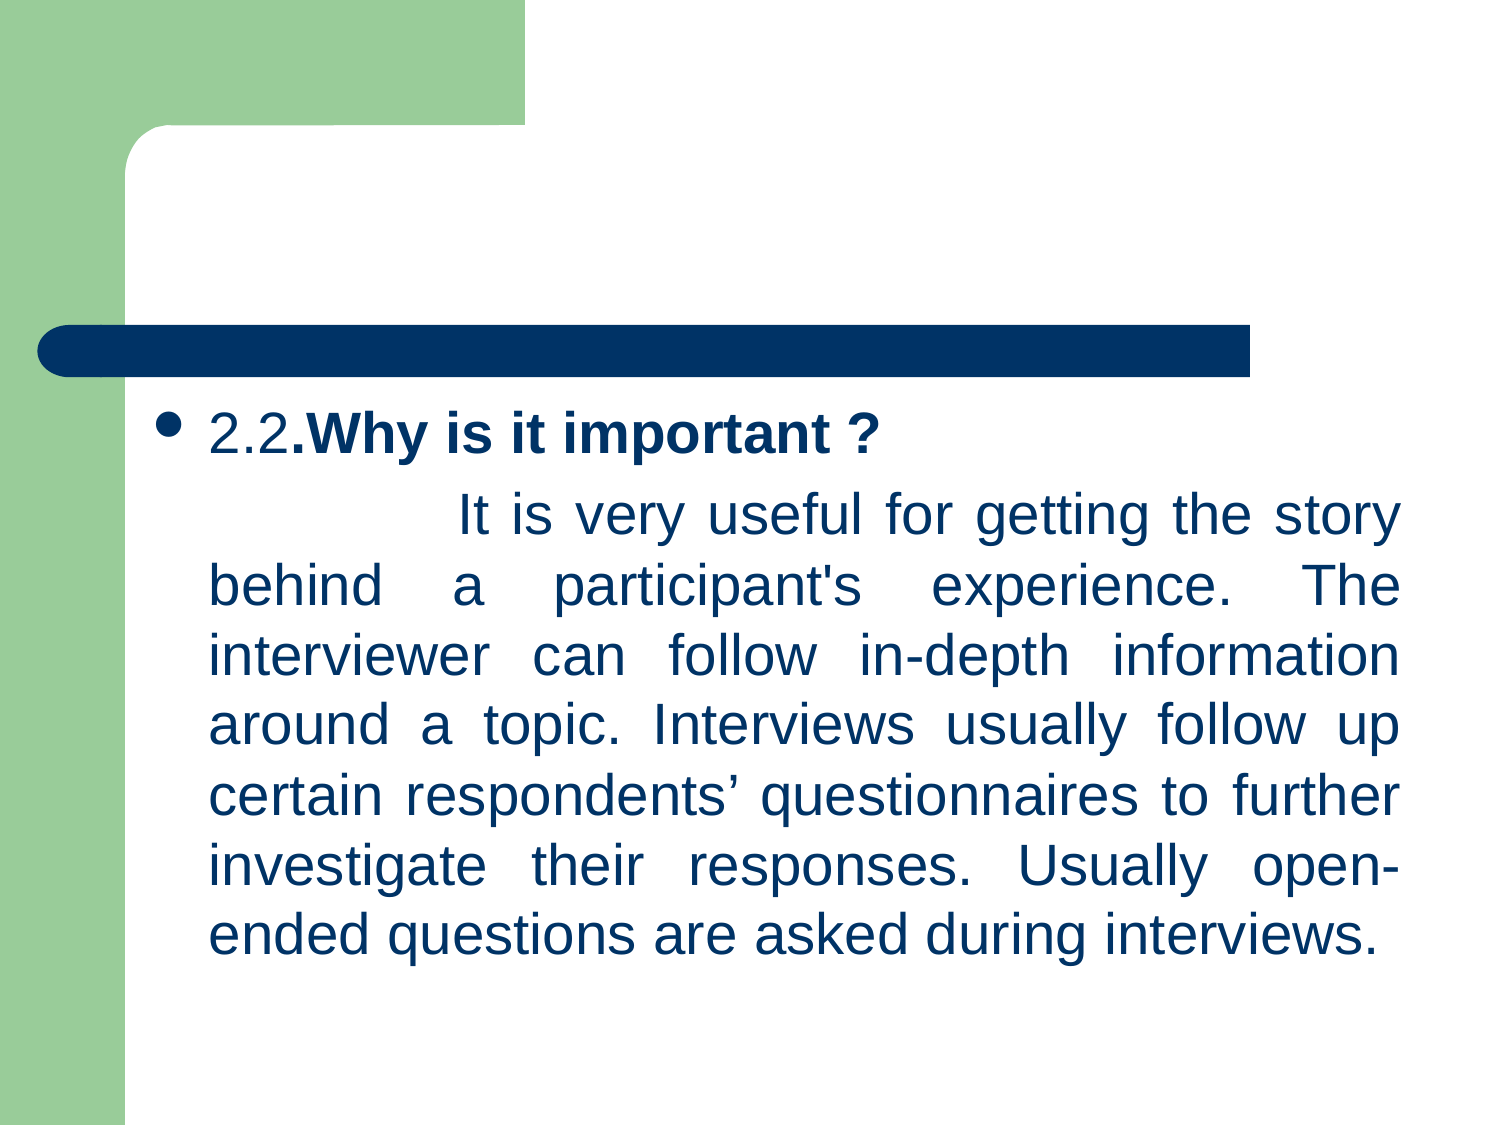

#
2.2.Why is it important ?
              It is very useful for getting the story behind a participant's experience. The interviewer can follow in-depth information around a topic. Interviews usually follow up certain respondents’ questionnaires to further investigate their responses. Usually open-ended questions are asked during interviews.